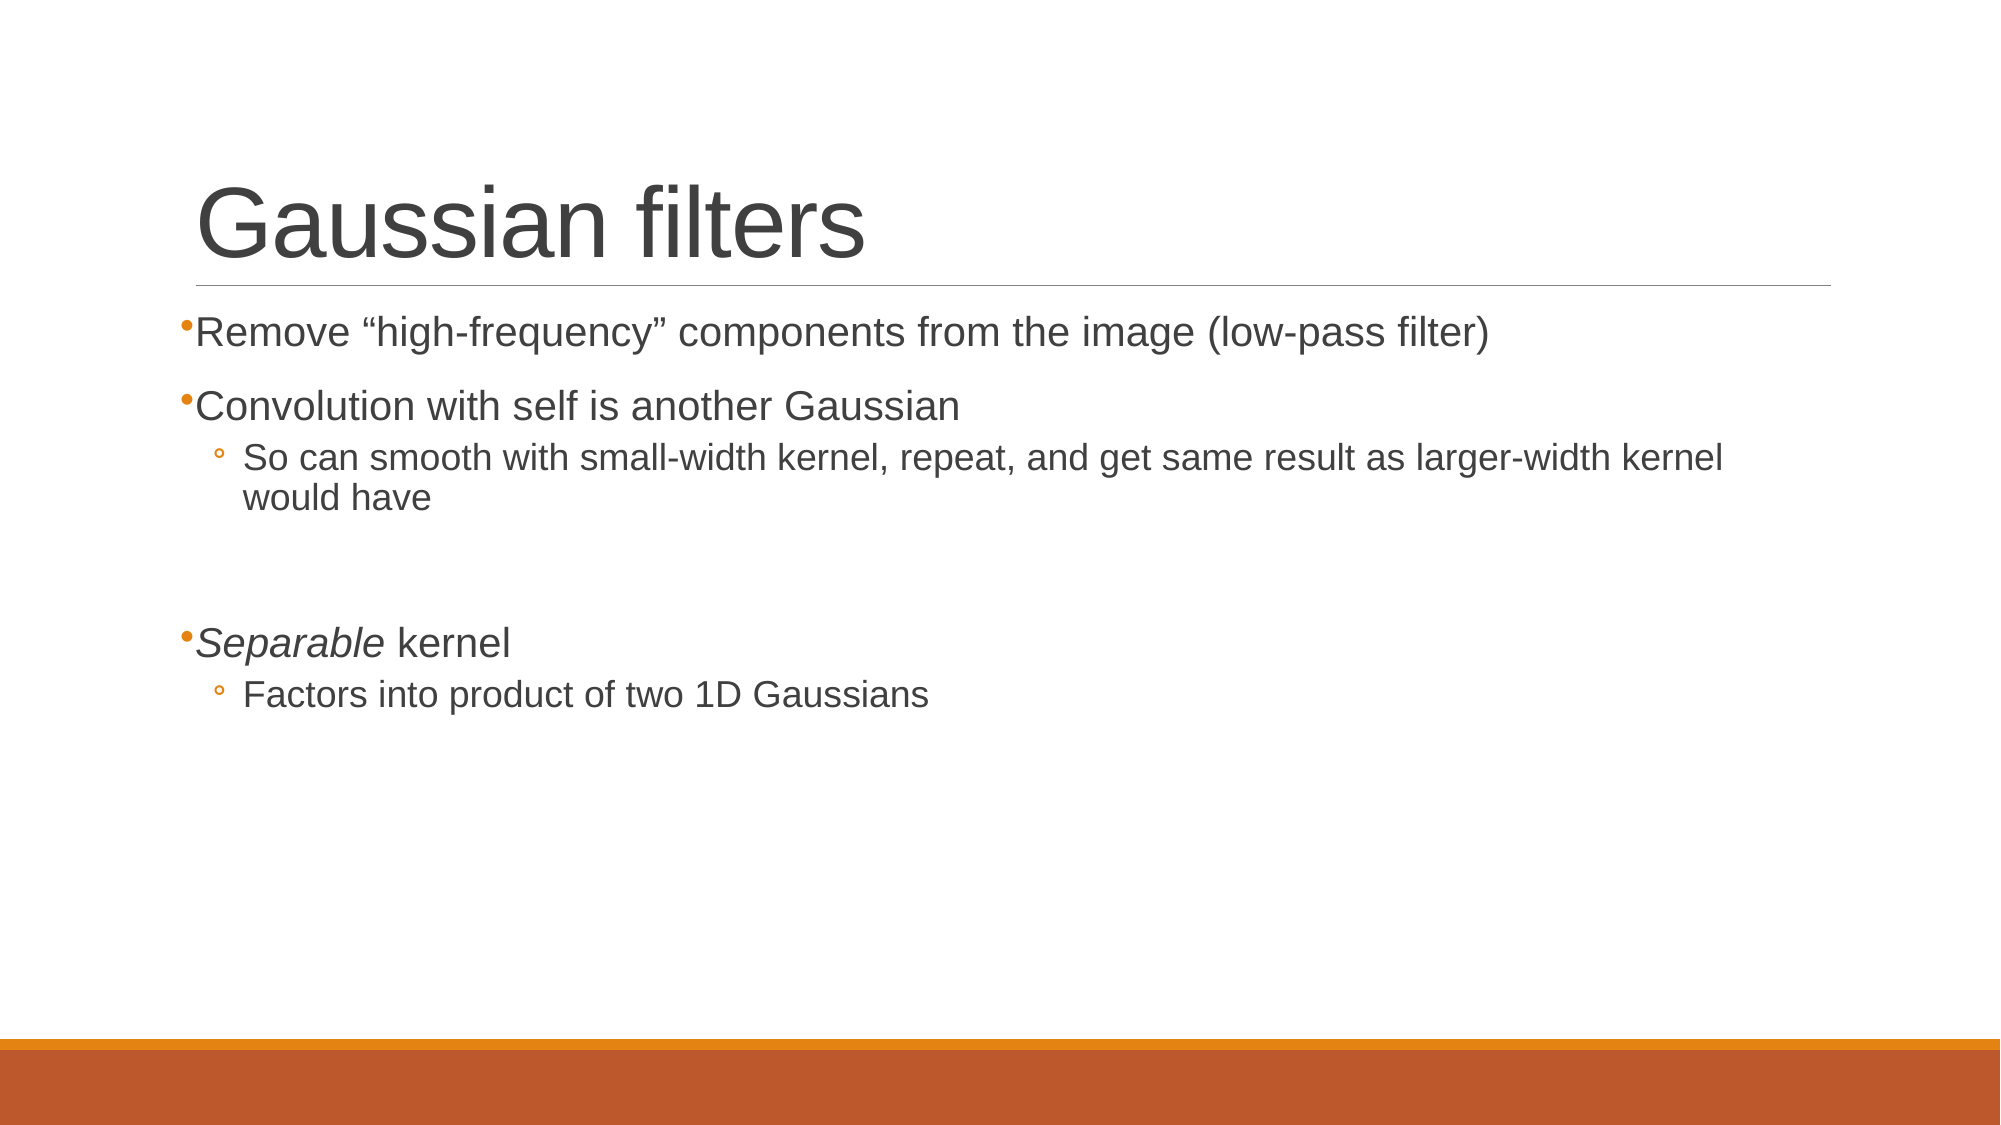

# Gaussian filters
Remove “high-frequency” components from the image (low-pass filter)
Convolution with self is another Gaussian
So can smooth with small-width kernel, repeat, and get same result as larger-width kernel would have

Separable kernel
Factors into product of two 1D Gaussians